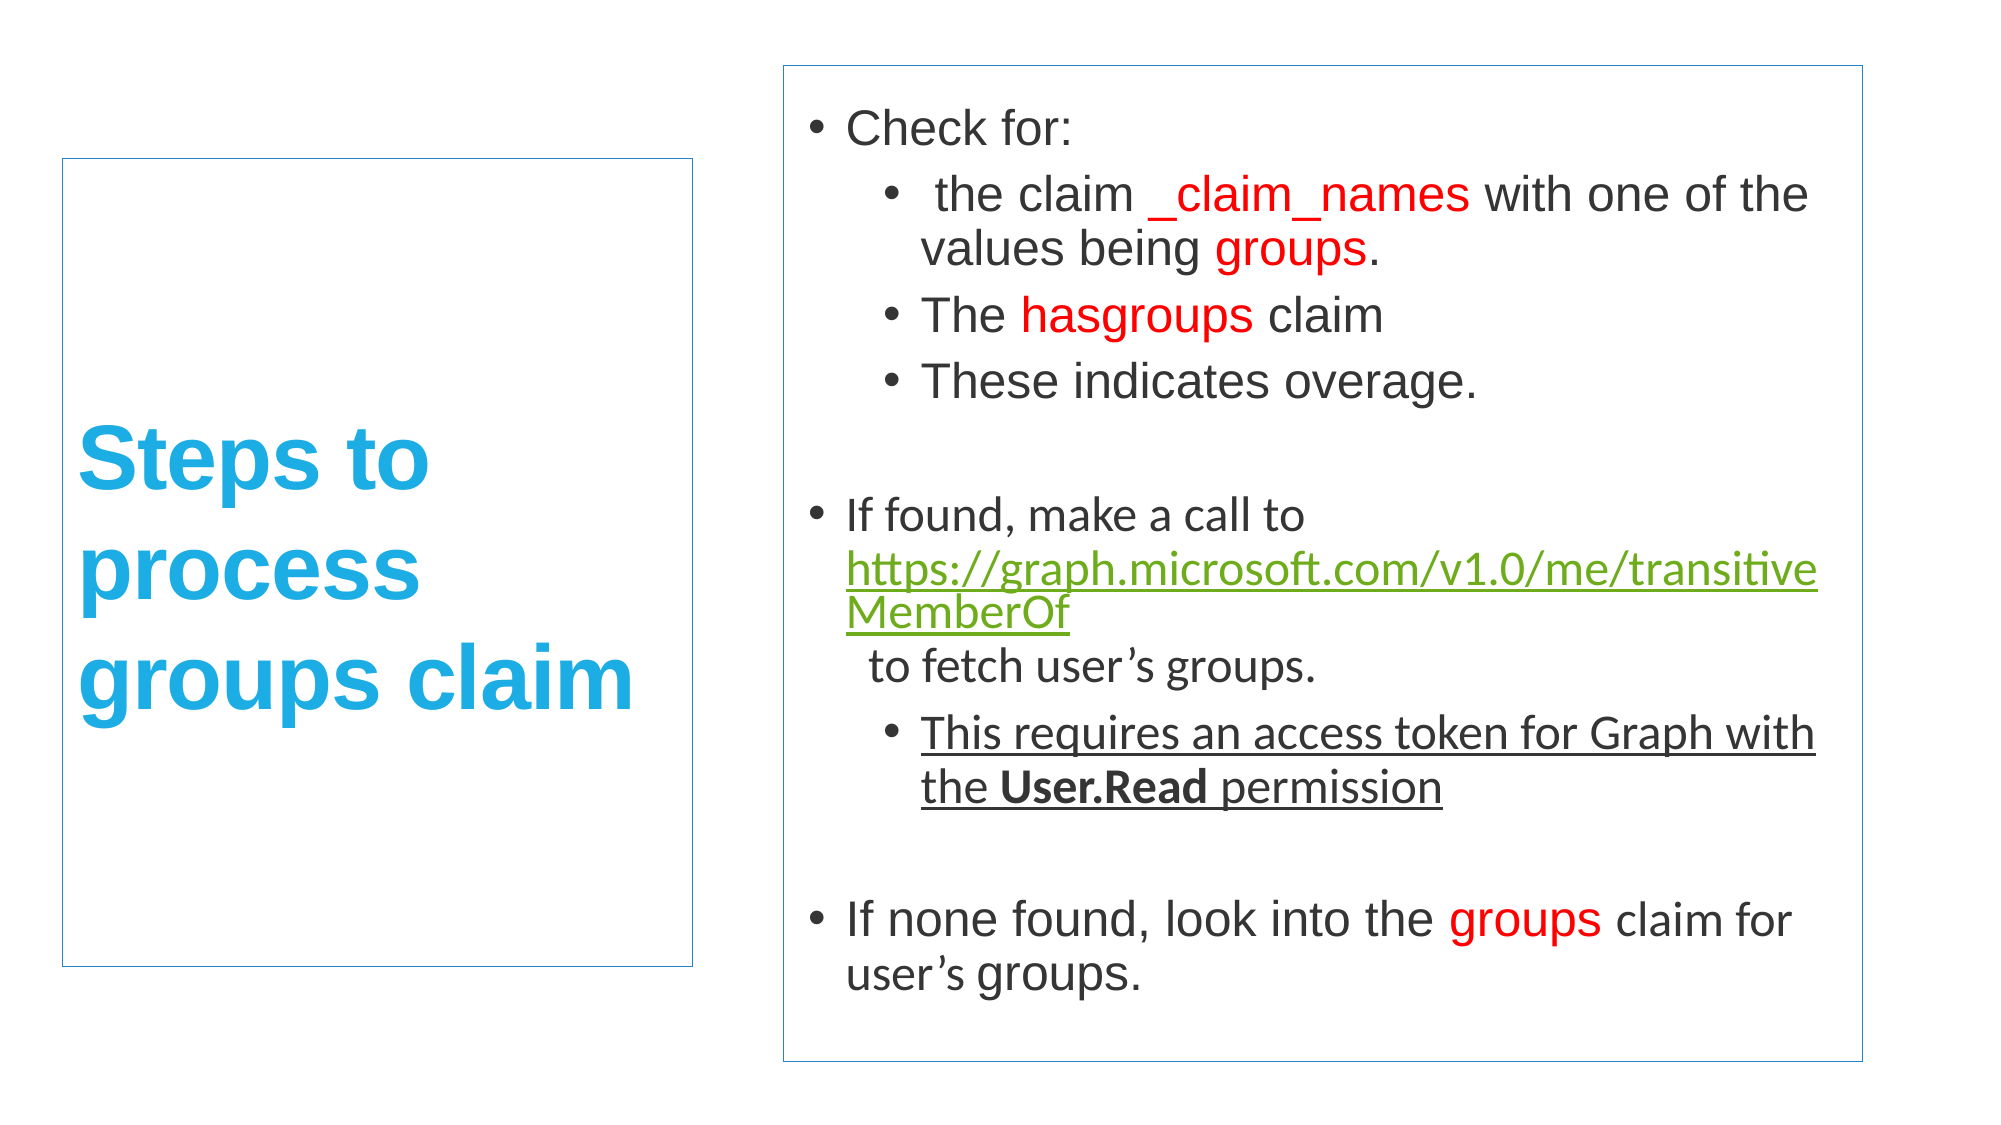

Check for:
 the claim _claim_names with one of the values being groups.
The hasgroups claim
These indicates overage.

If found, make a call to https://graph.microsoft.com/v1.0/me/transitiveMemberOf  to fetch user’s groups.
This requires an access token for Graph with the User.Read permission

If none found, look into the groups claim for user’s groups.

# Steps to process groups claim